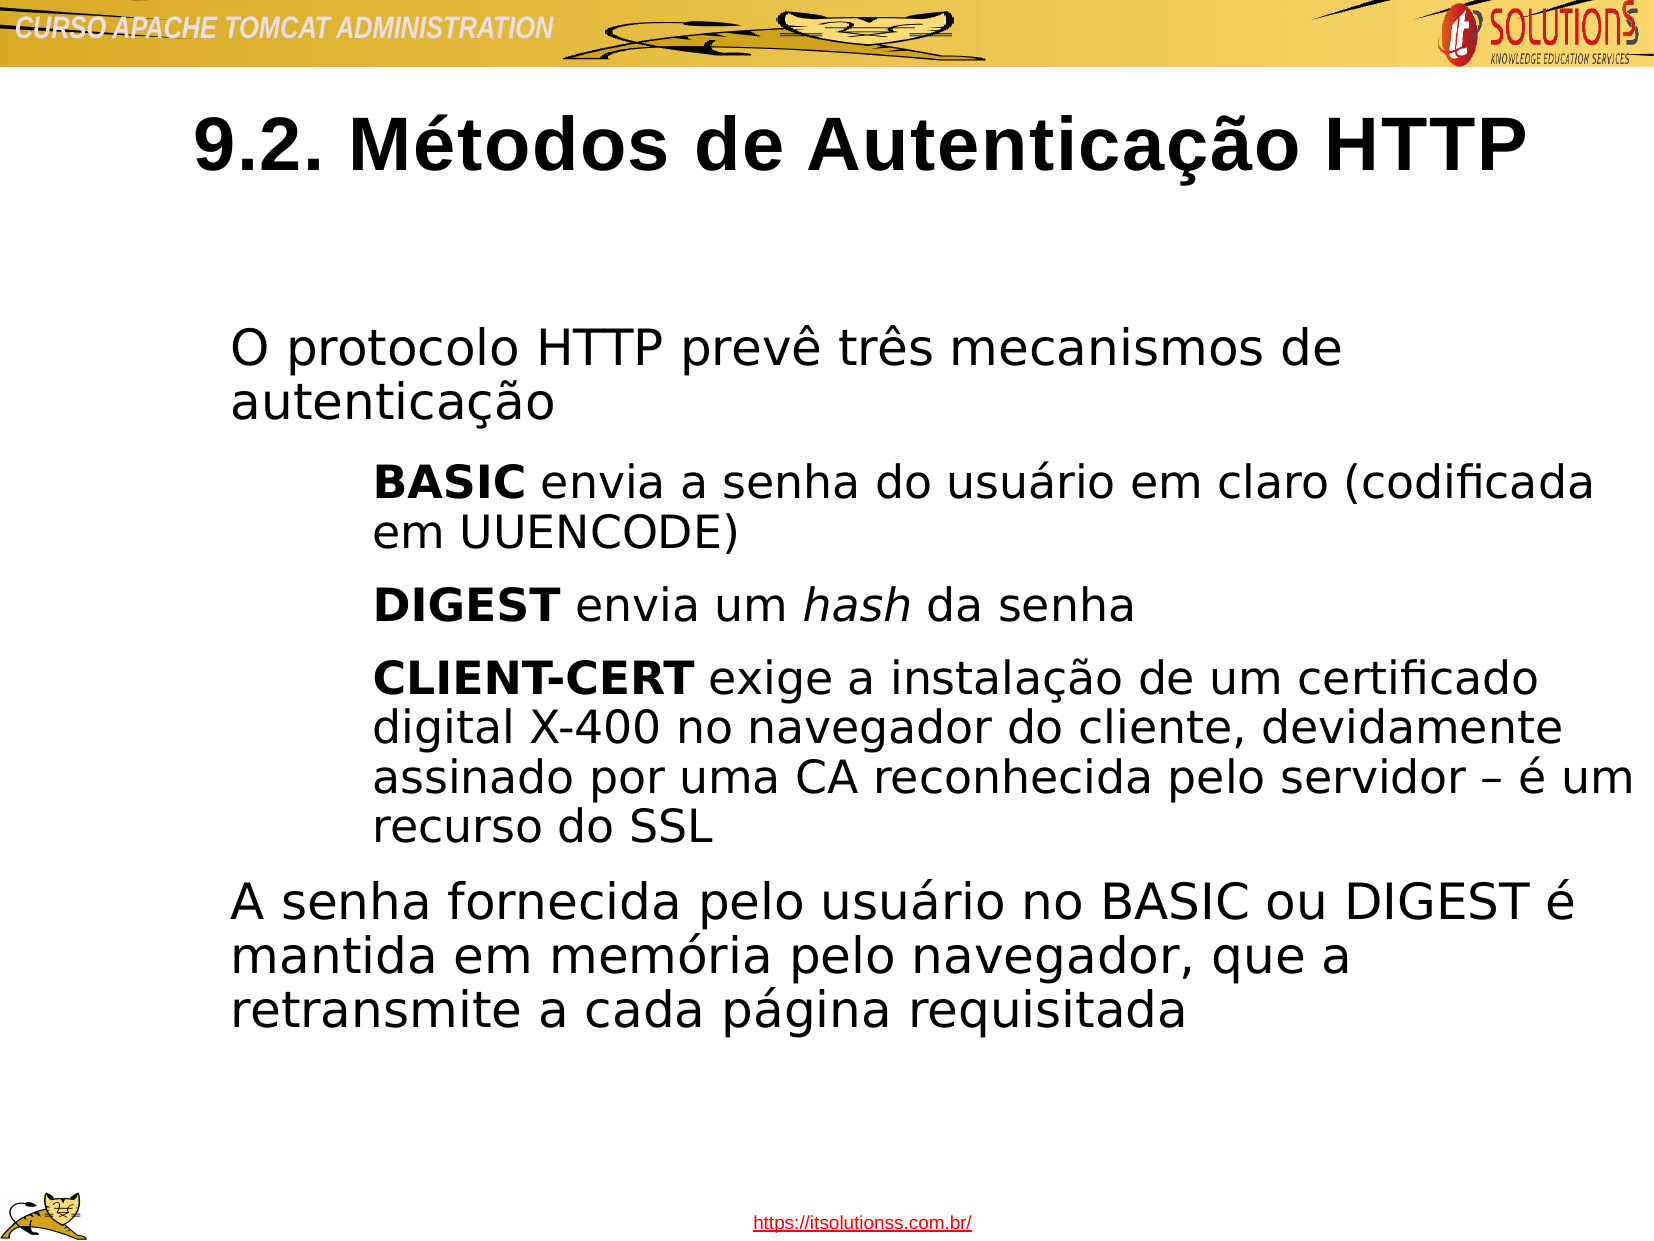

9.2. Métodos de Autenticação HTTP
O protocolo HTTP prevê três mecanismos de autenticação
BASIC envia a senha do usuário em claro (codificada em UUENCODE)
DIGEST envia um hash da senha
CLIENT-CERT exige a instalação de um certificado digital X-400 no navegador do cliente, devidamente assinado por uma CA reconhecida pelo servidor – é um recurso do SSL
A senha fornecida pelo usuário no BASIC ou DIGEST é mantida em memória pelo navegador, que a retransmite a cada página requisitada